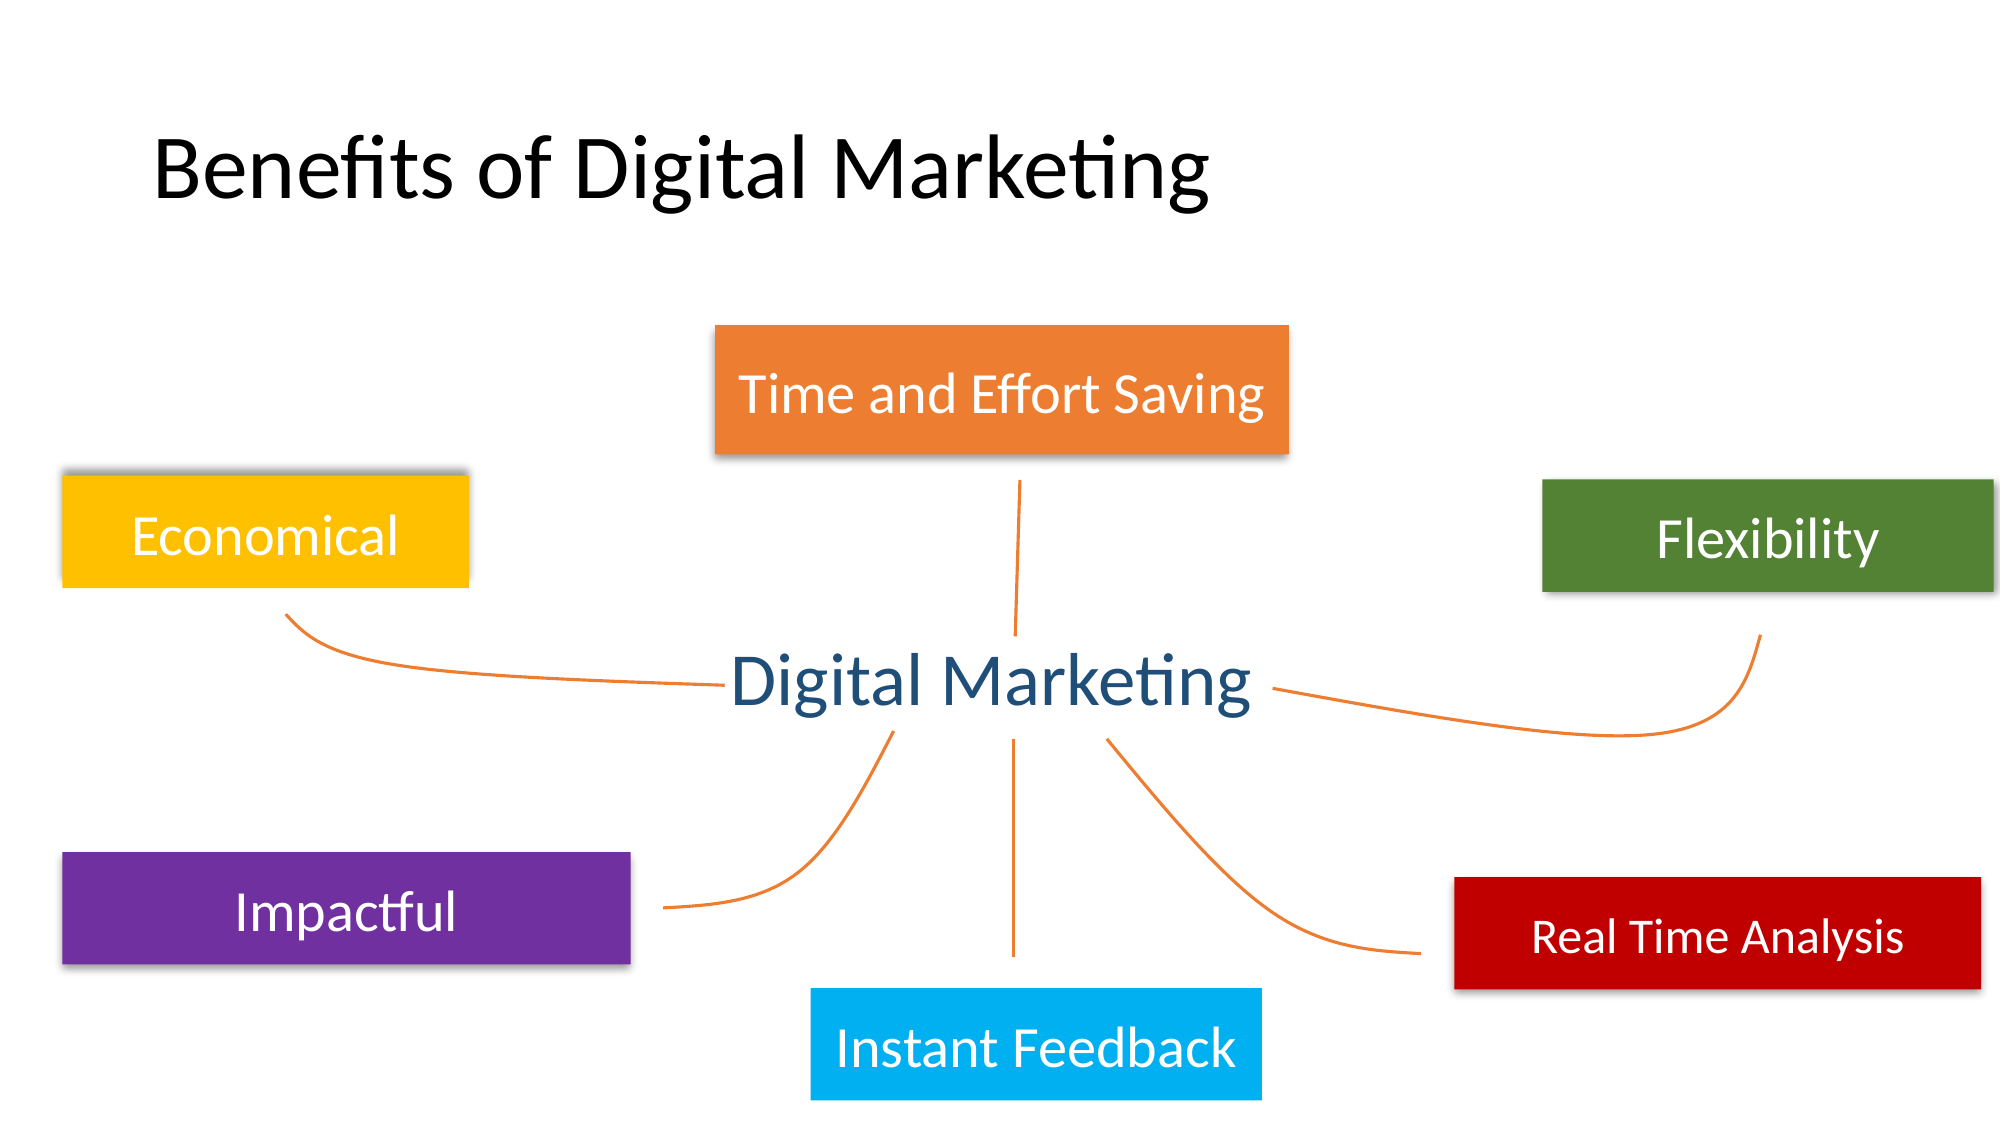

# Benefits of Digital Marketing
Time and Effort Saving
Economical
Flexibility

Digital Marketing

Impactful
Real Time Analysis
Instant Feedback